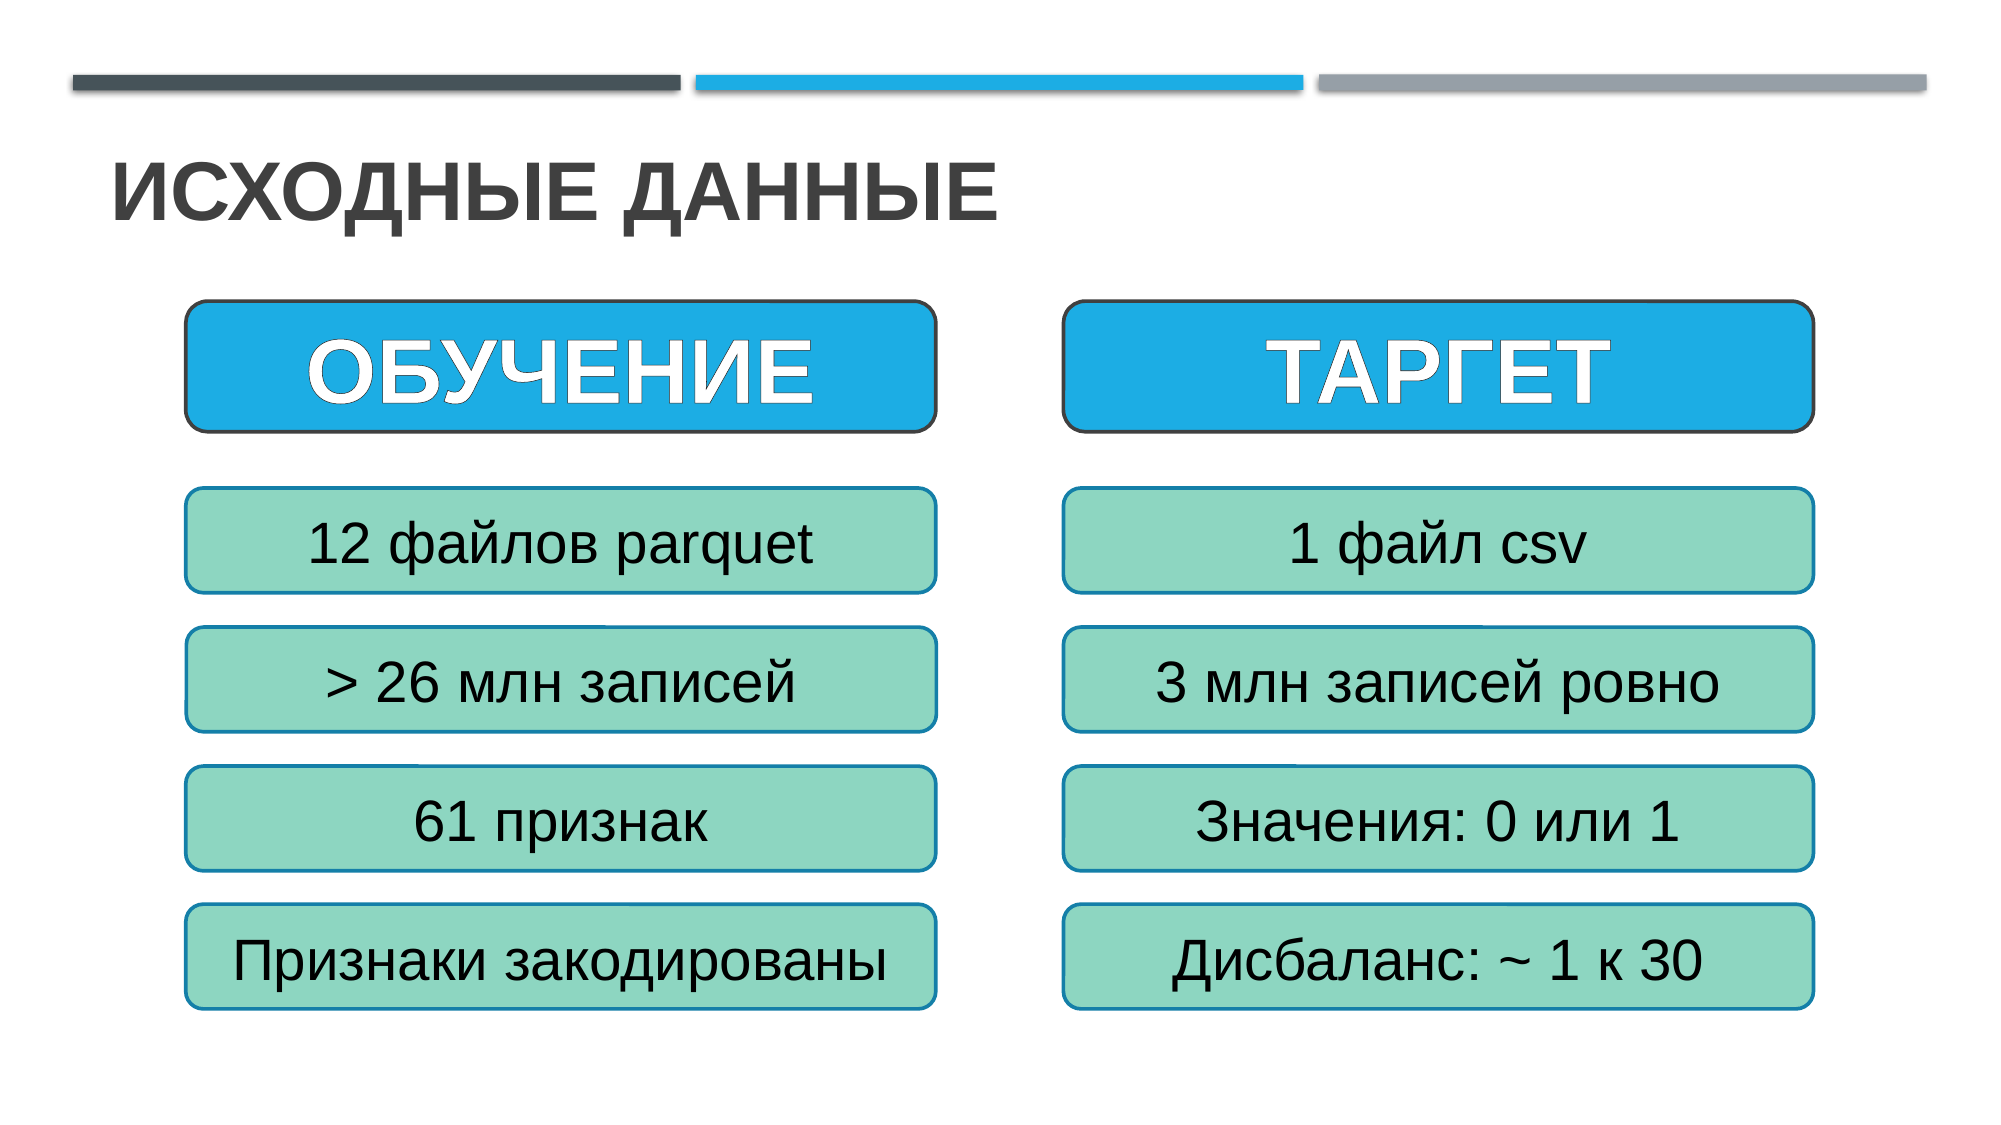

# Исходные данные
ОБУЧЕНИЕ
ТАРГЕТ
12 файлов parquet
1 файл csv
> 26 млн записей
3 млн записей ровно
61 признак
Значения: 0 или 1
Признаки закодированы
Дисбаланс: ~ 1 к 30